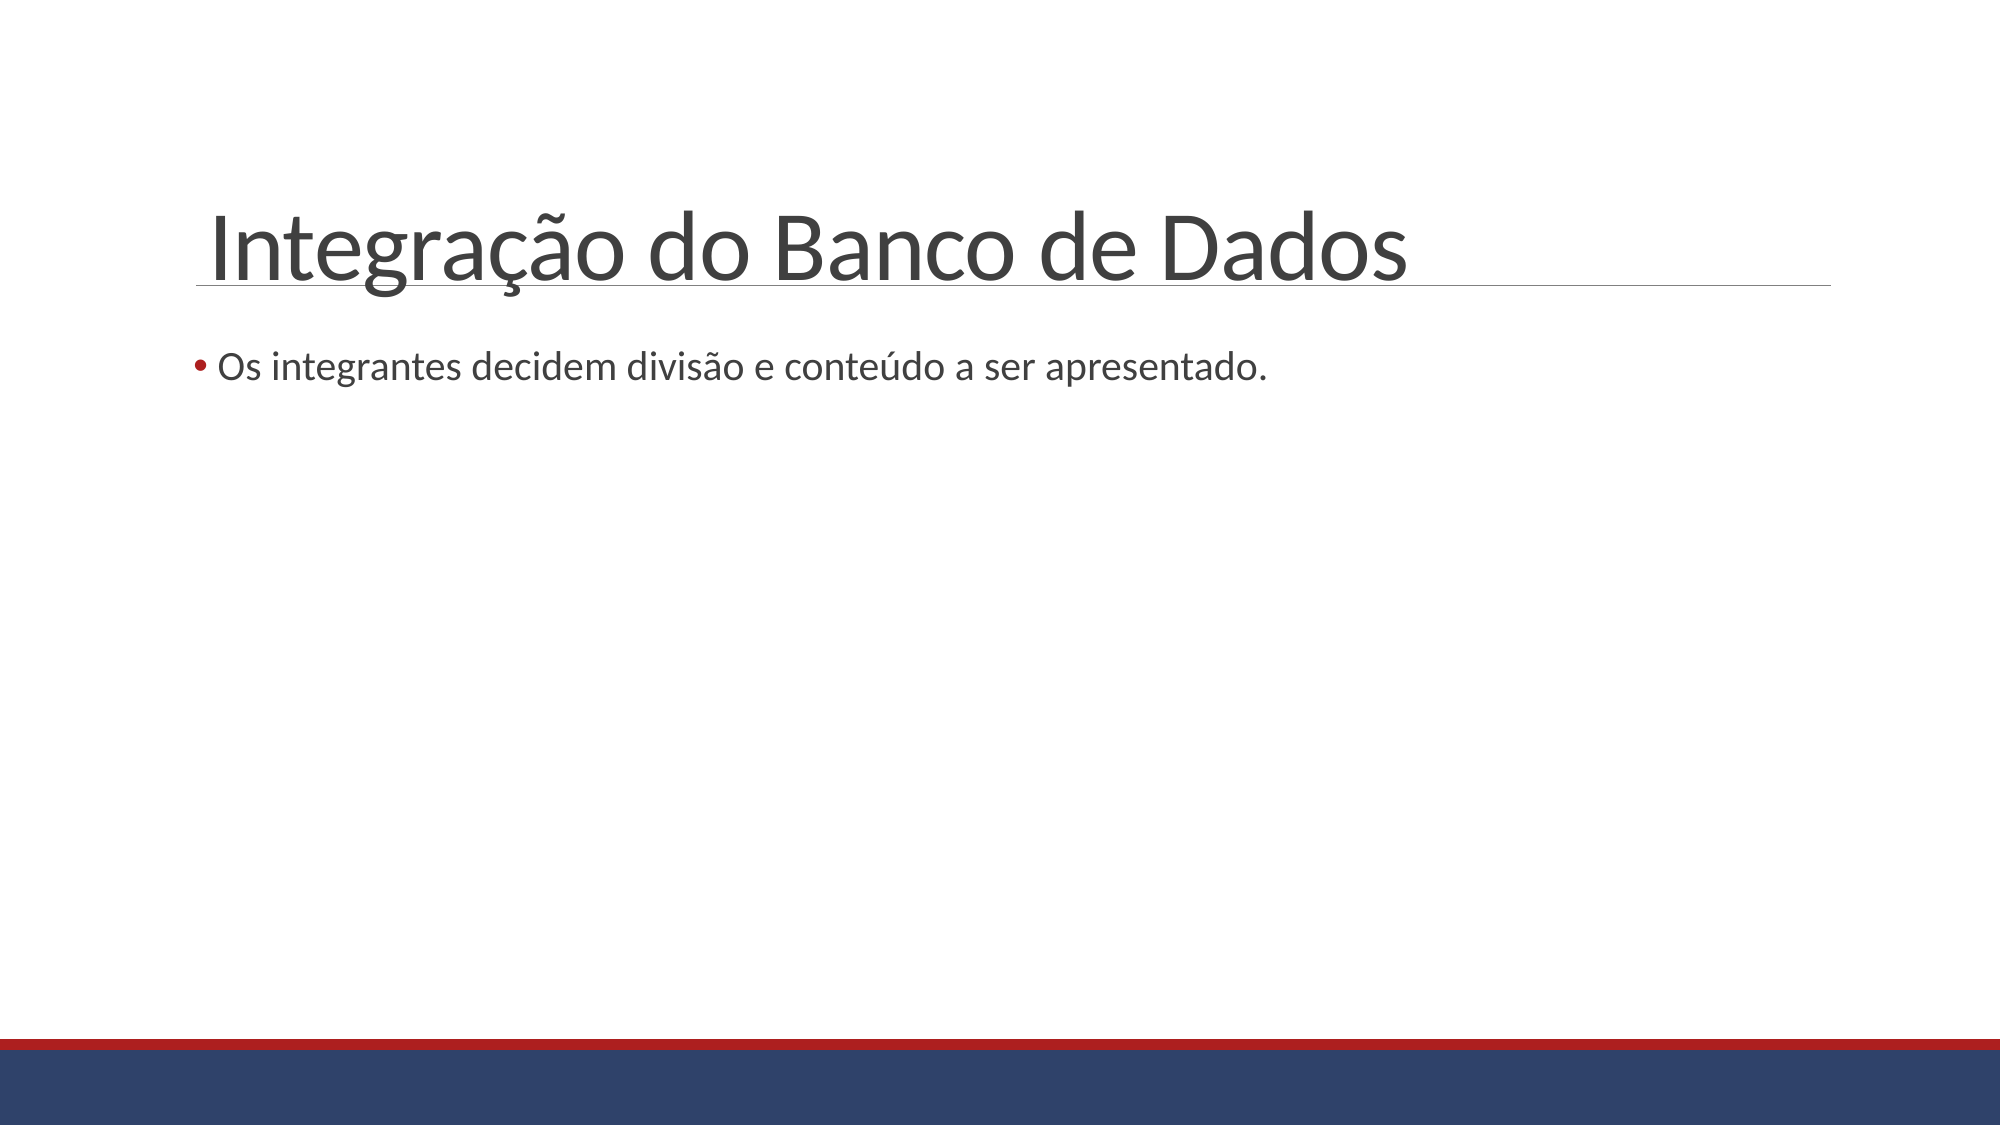

# Integração do Banco de Dados
 Os integrantes decidem divisão e conteúdo a ser apresentado.